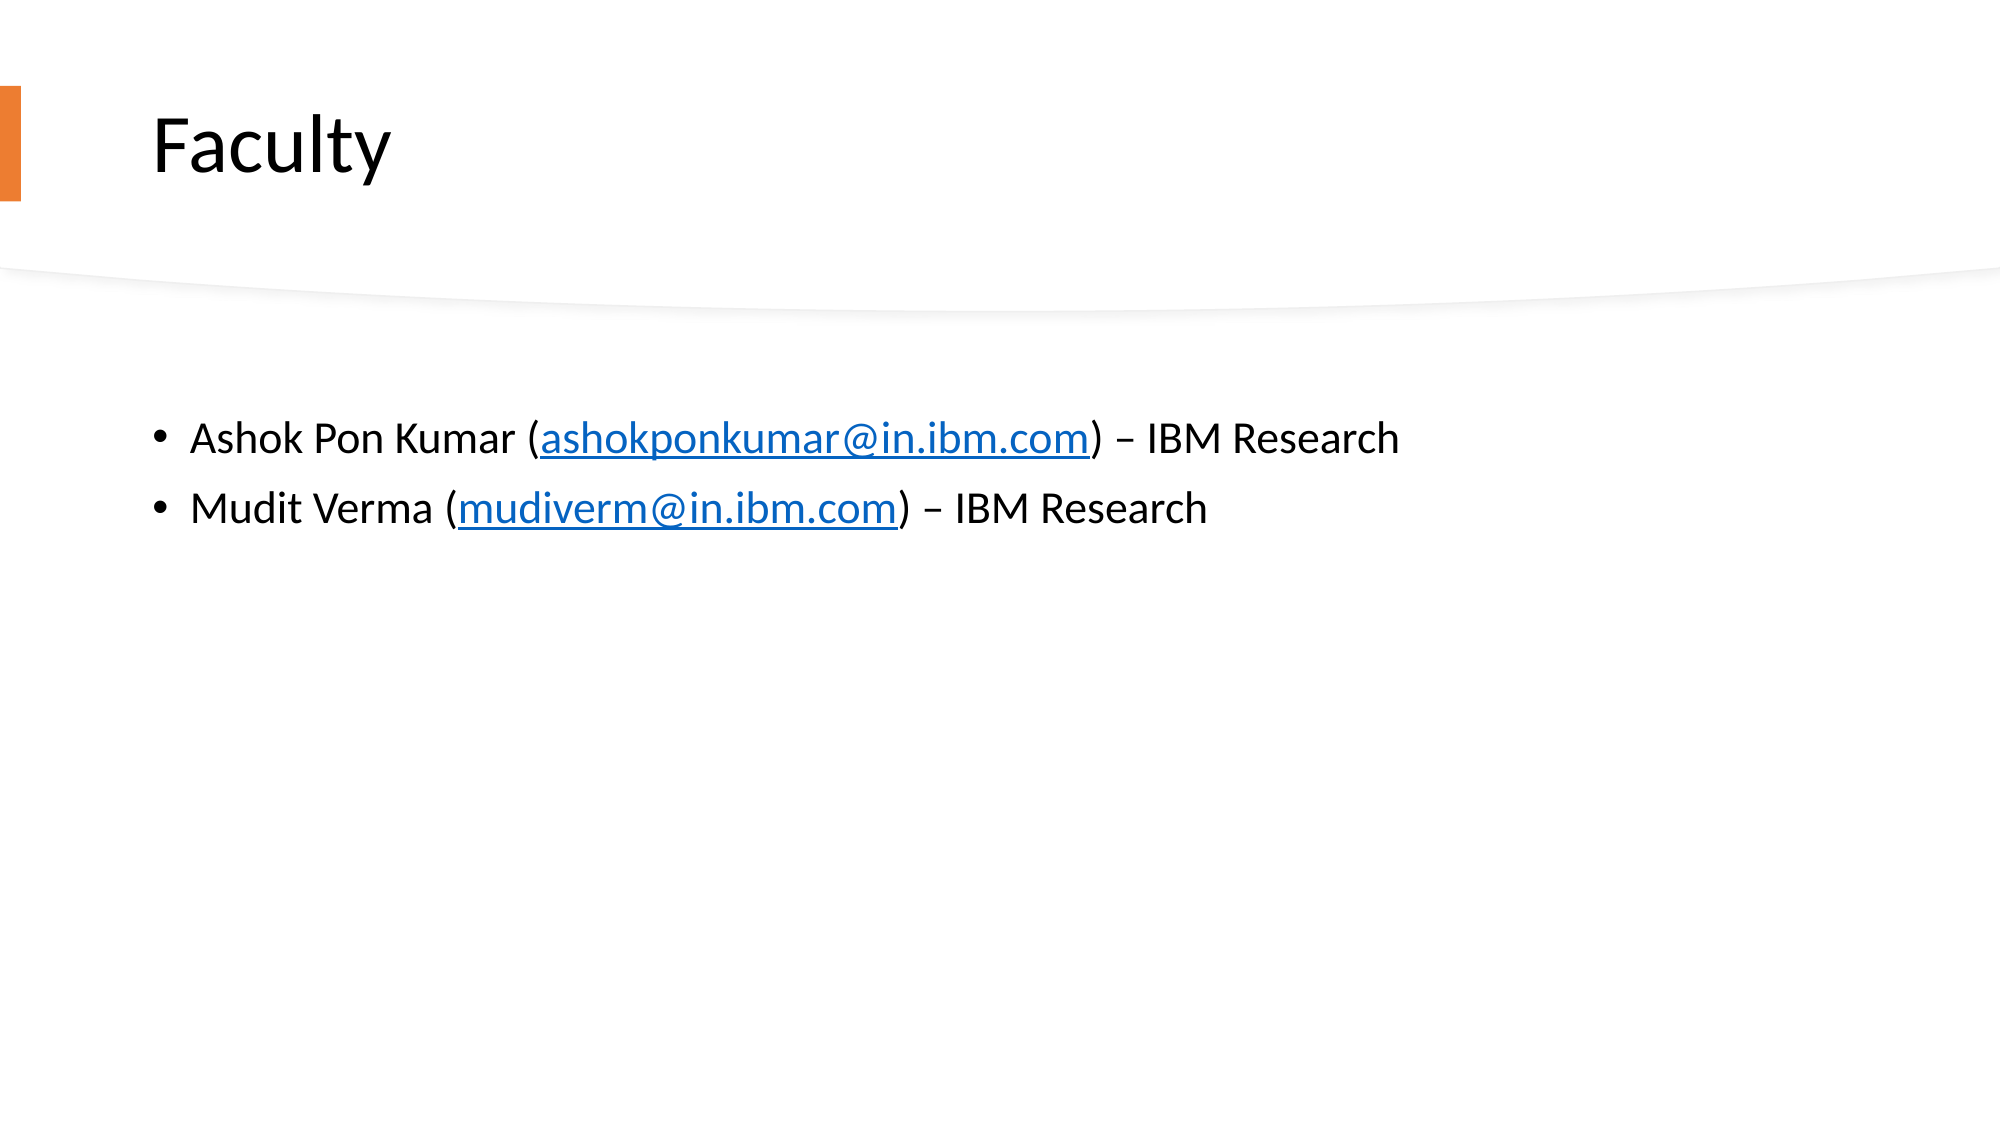

# Faculty

Ashok Pon Kumar (ashokponkumar@in.ibm.com) – IBM Research
Mudit Verma (mudiverm@in.ibm.com) – IBM Research